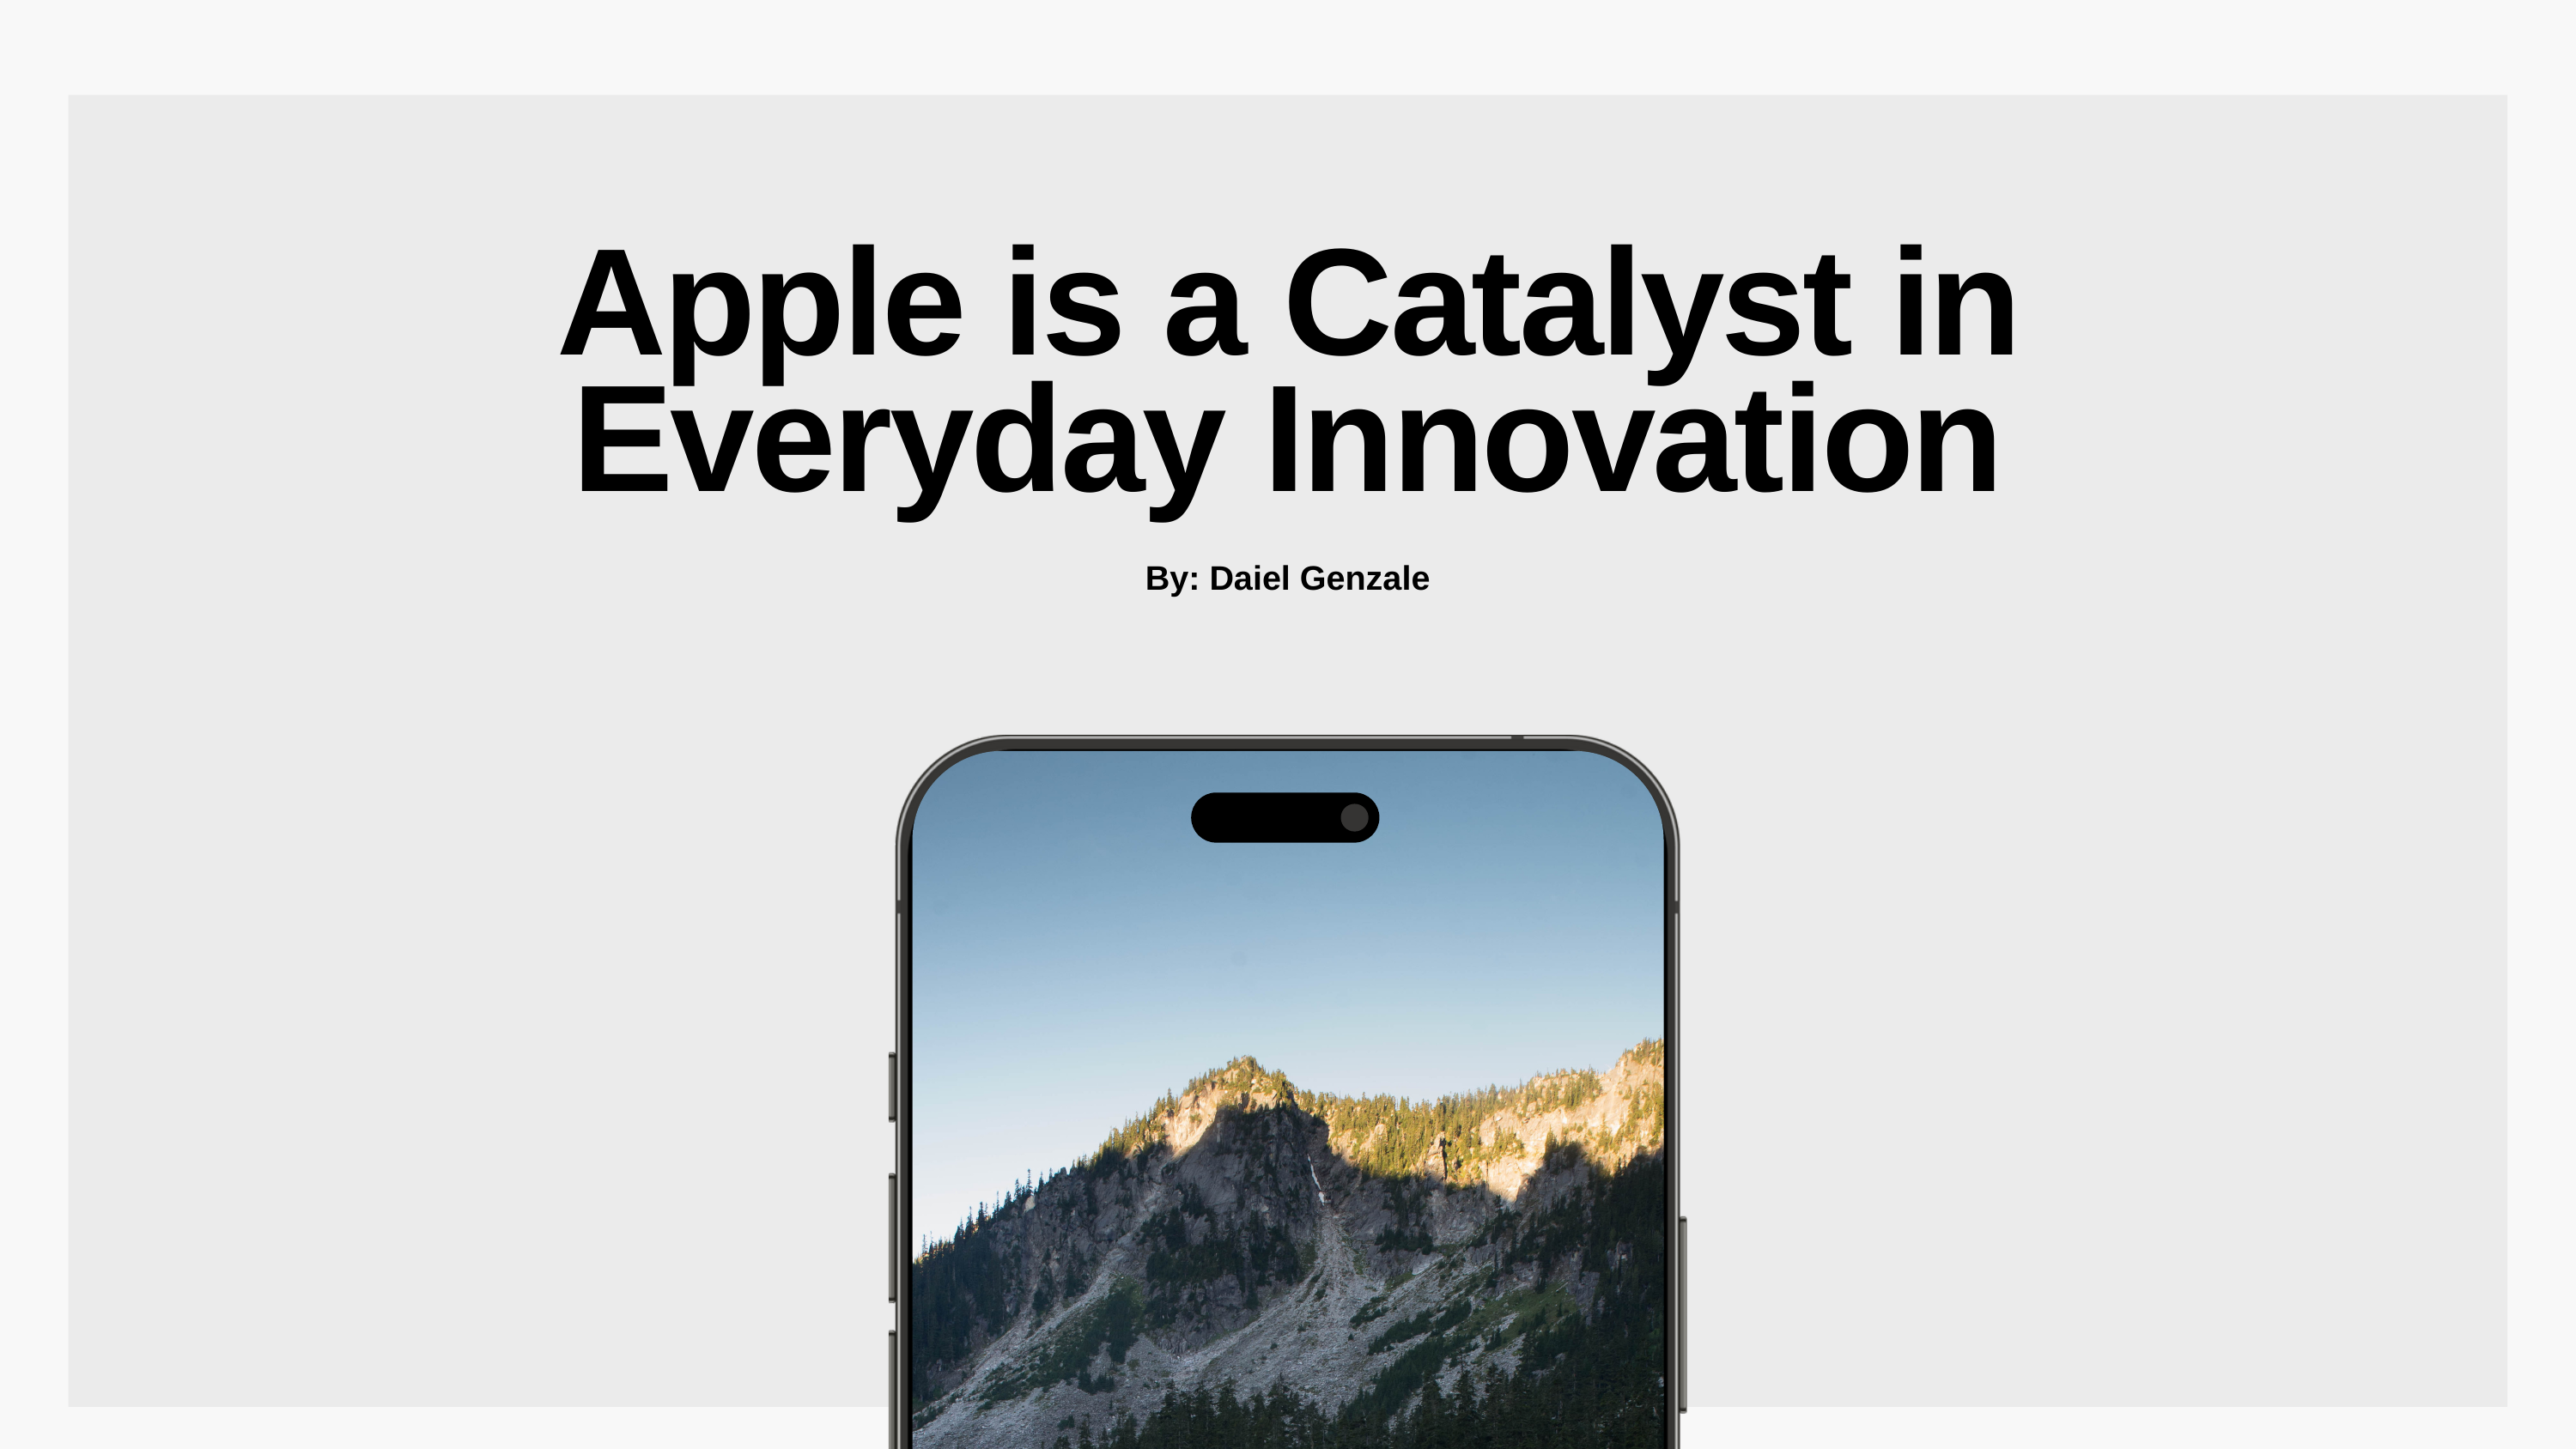

Apple is a Catalyst in Everyday Innovation

By: Daiel Genzale